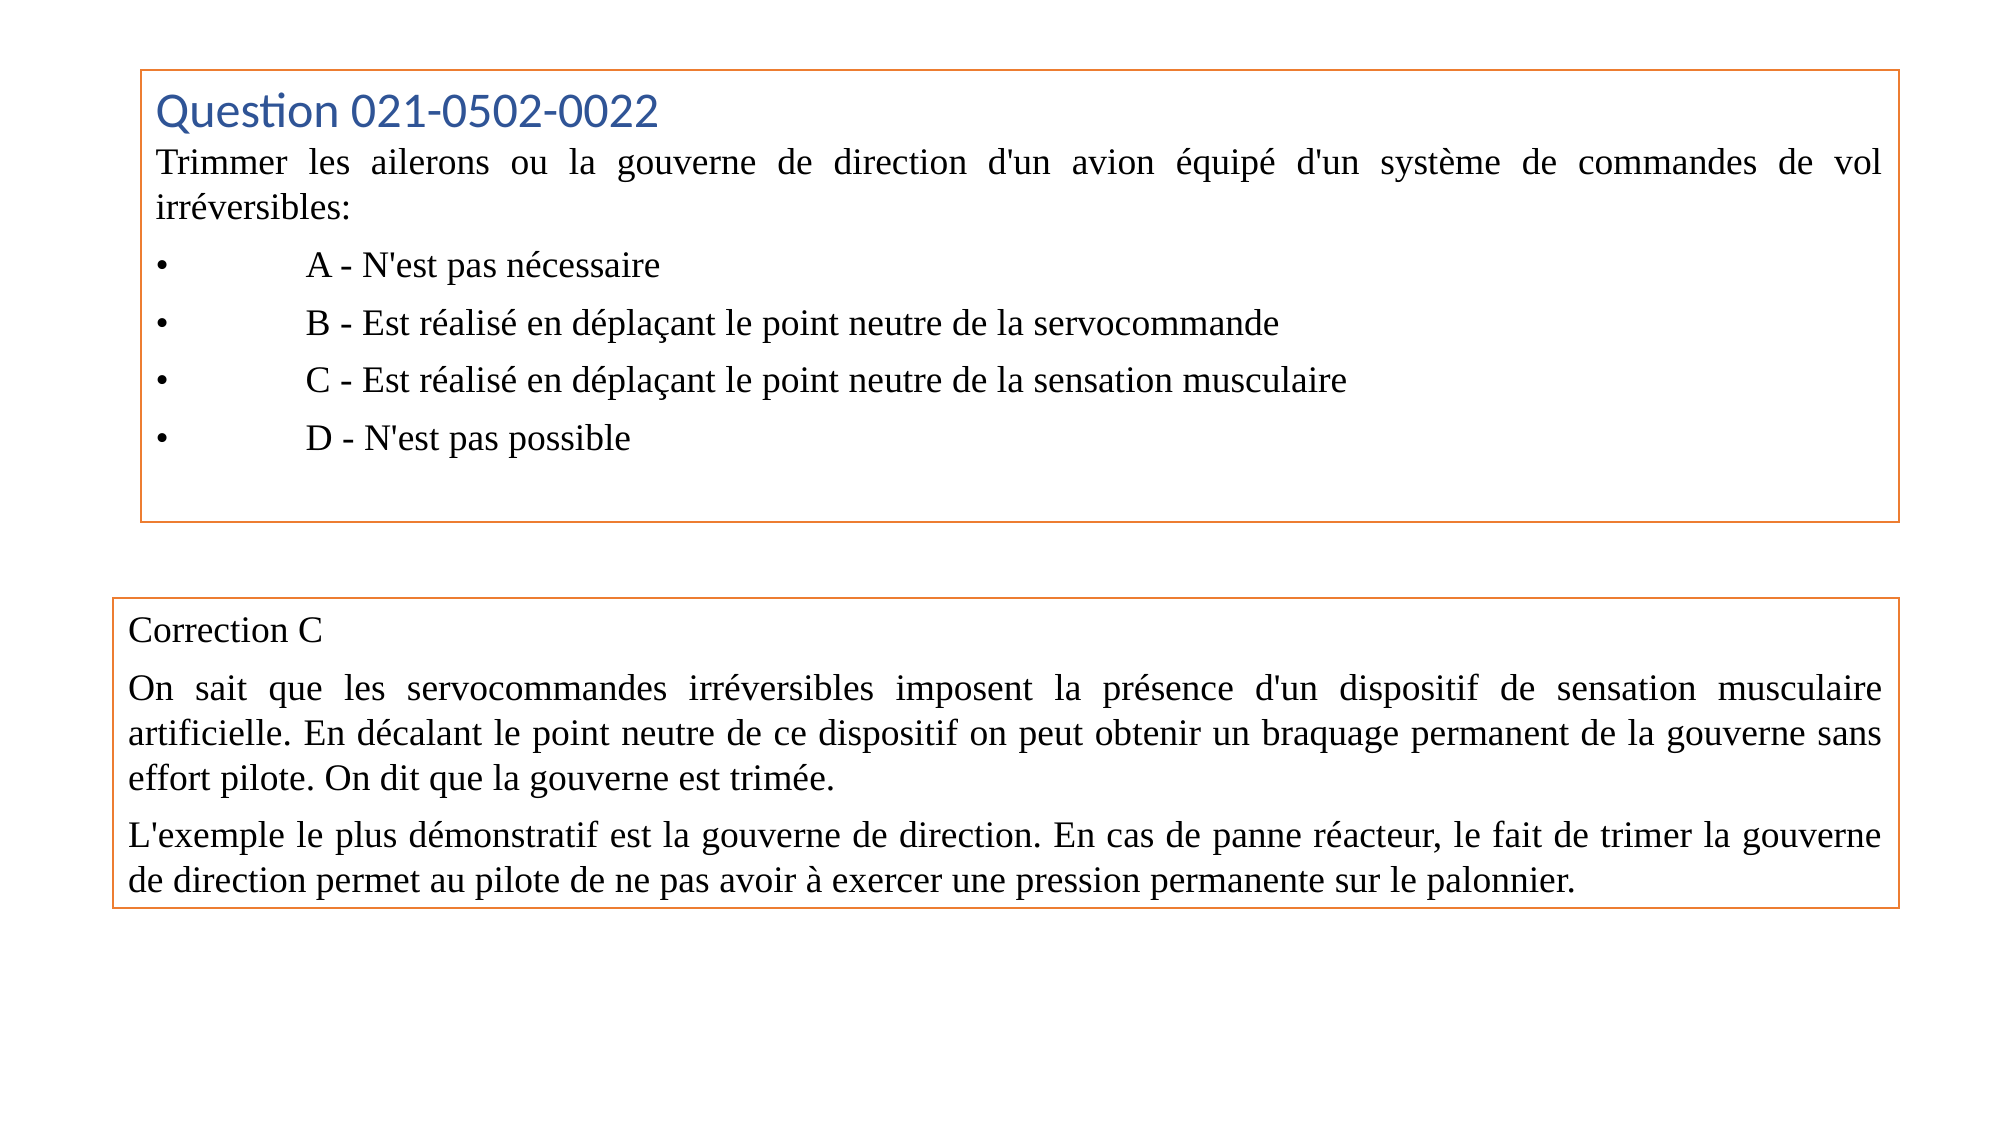

Question 021-0502-0022
Trimmer les ailerons ou la gouverne de direction d'un avion équipé d'un système de commandes de vol irréversibles:
•	A - N'est pas nécessaire
•	B - Est réalisé en déplaçant le point neutre de la servocommande
•	C - Est réalisé en déplaçant le point neutre de la sensation musculaire
•	D - N'est pas possible

Correction C
On sait que les servocommandes irréversibles imposent la présence d'un dispositif de sensation musculaire artificielle. En décalant le point neutre de ce dispositif on peut obtenir un braquage permanent de la gouverne sans effort pilote. On dit que la gouverne est trimée.
L'exemple le plus démonstratif est la gouverne de direction. En cas de panne réacteur, le fait de trimer la gouverne de direction permet au pilote de ne pas avoir à exercer une pression permanente sur le palonnier.